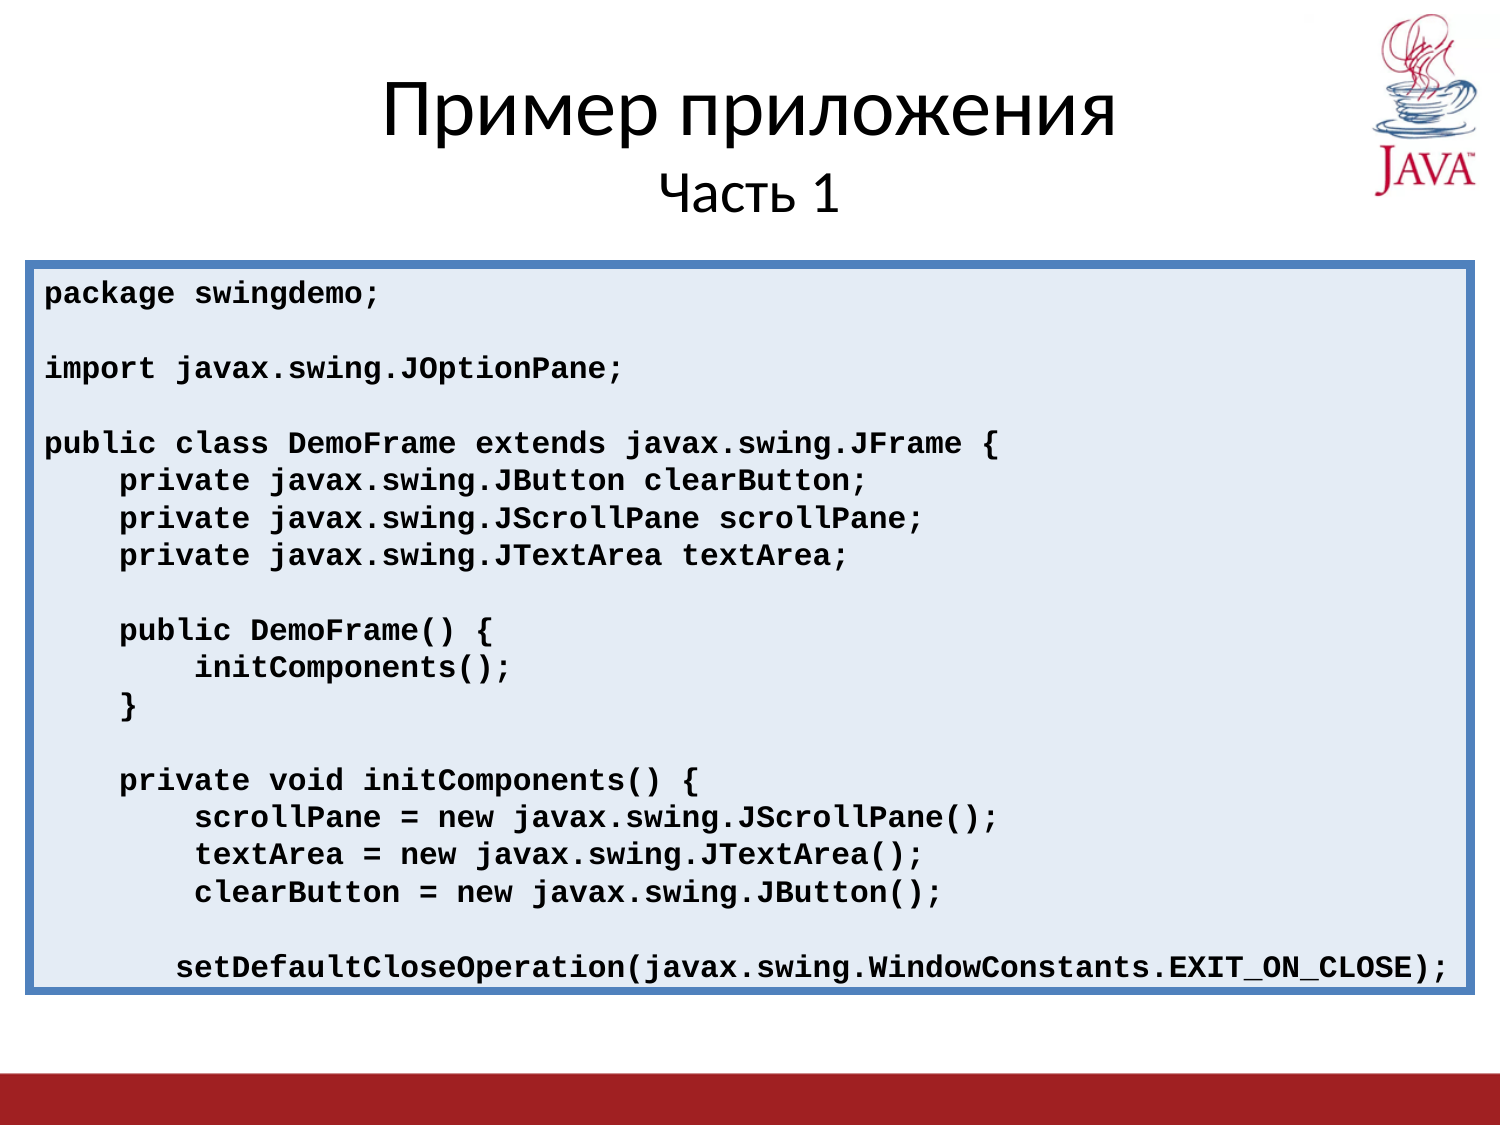

# Пример приложения Часть 1
package swingdemo;

import javax.swing.JOptionPane;

public class DemoFrame extends javax.swing.JFrame {
    private javax.swing.JButton clearButton;
    private javax.swing.JScrollPane scrollPane;
    private javax.swing.JTextArea textArea;

    public DemoFrame() {
        initComponents();
    }

    private void initComponents() {
        scrollPane = new javax.swing.JScrollPane();
        textArea = new javax.swing.JTextArea();
        clearButton = new javax.swing.JButton();

       setDefaultCloseOperation(javax.swing.WindowConstants.EXIT_ON_CLOSE);